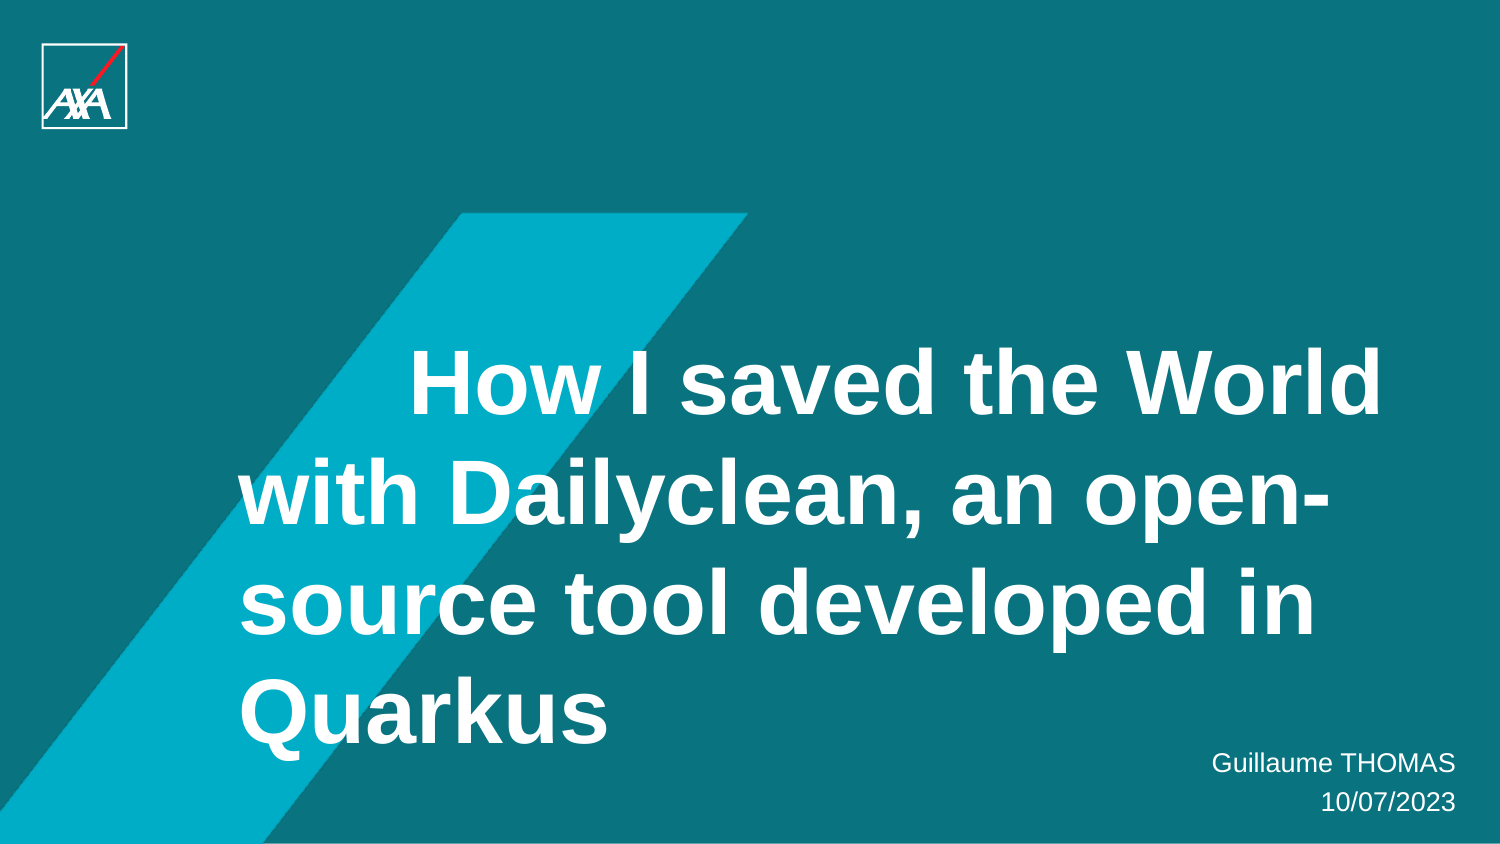

# How I saved the World with Dailyclean, an open-source tool developed in Quarkus
Guillaume THOMAS
10/07/2023